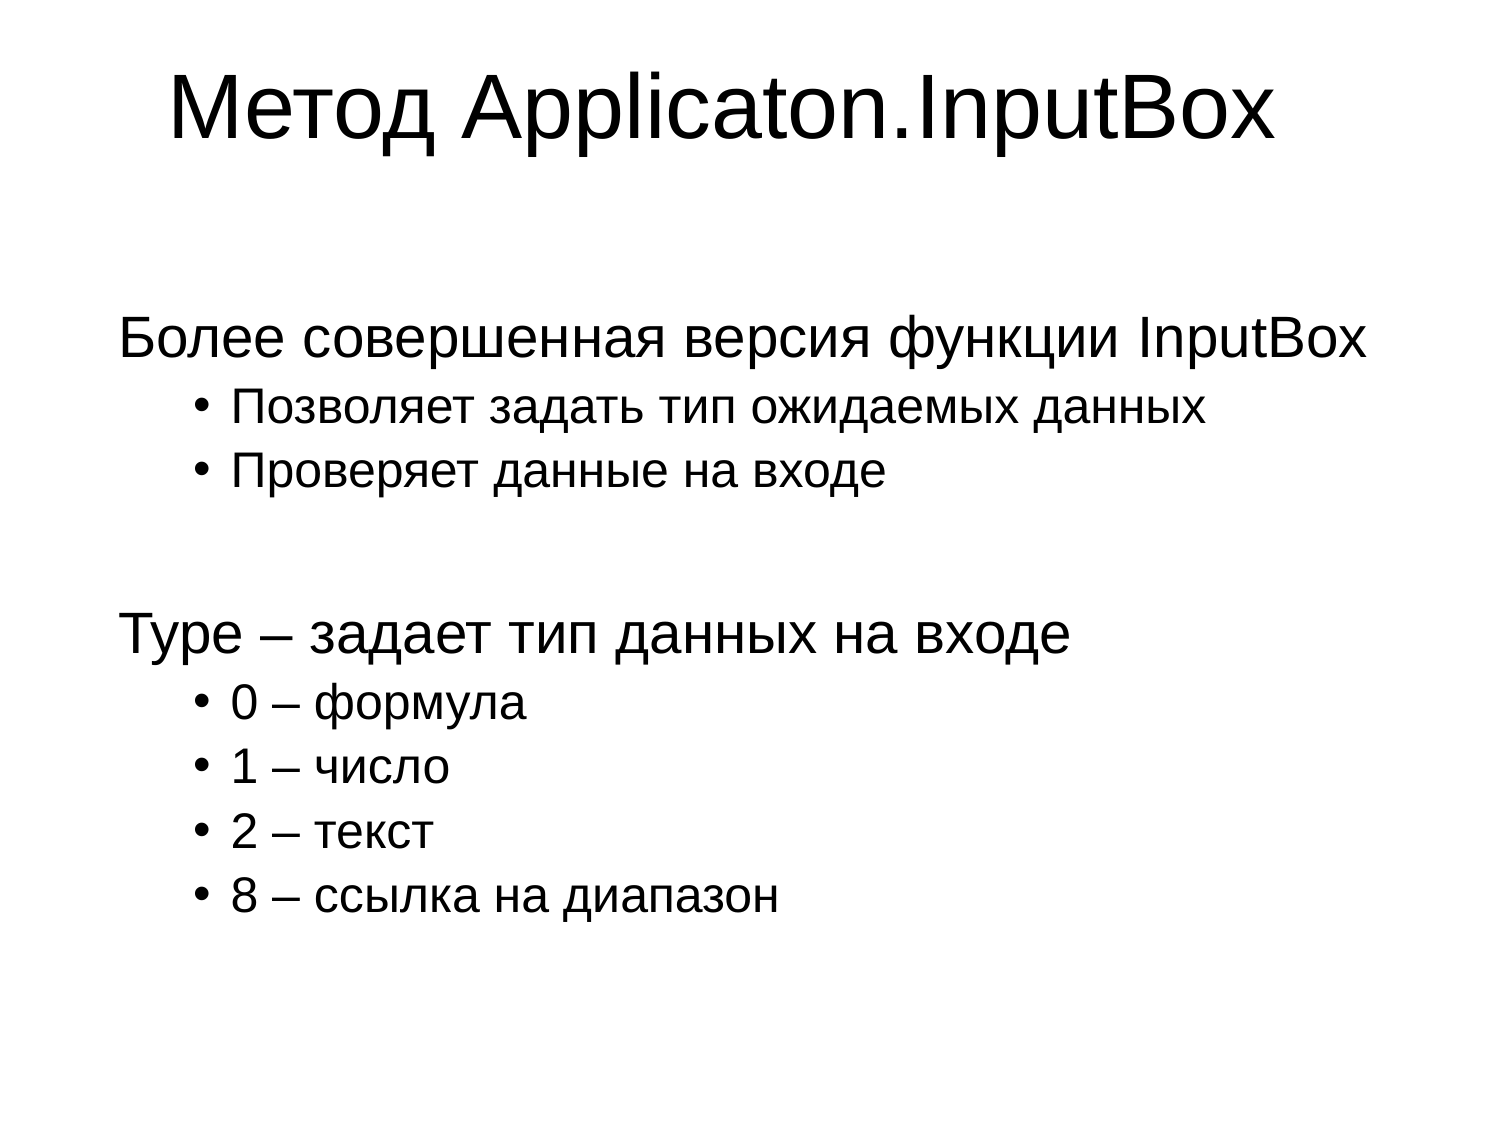

# Метод Applicaton.InputBox
Более совершенная версия функции InputBox
Позволяет задать тип ожидаемых данных
Проверяет данные на входе

Type – задает тип данных на входе
0 – формула
1 – число
2 – текст
8 – ссылка на диапазон